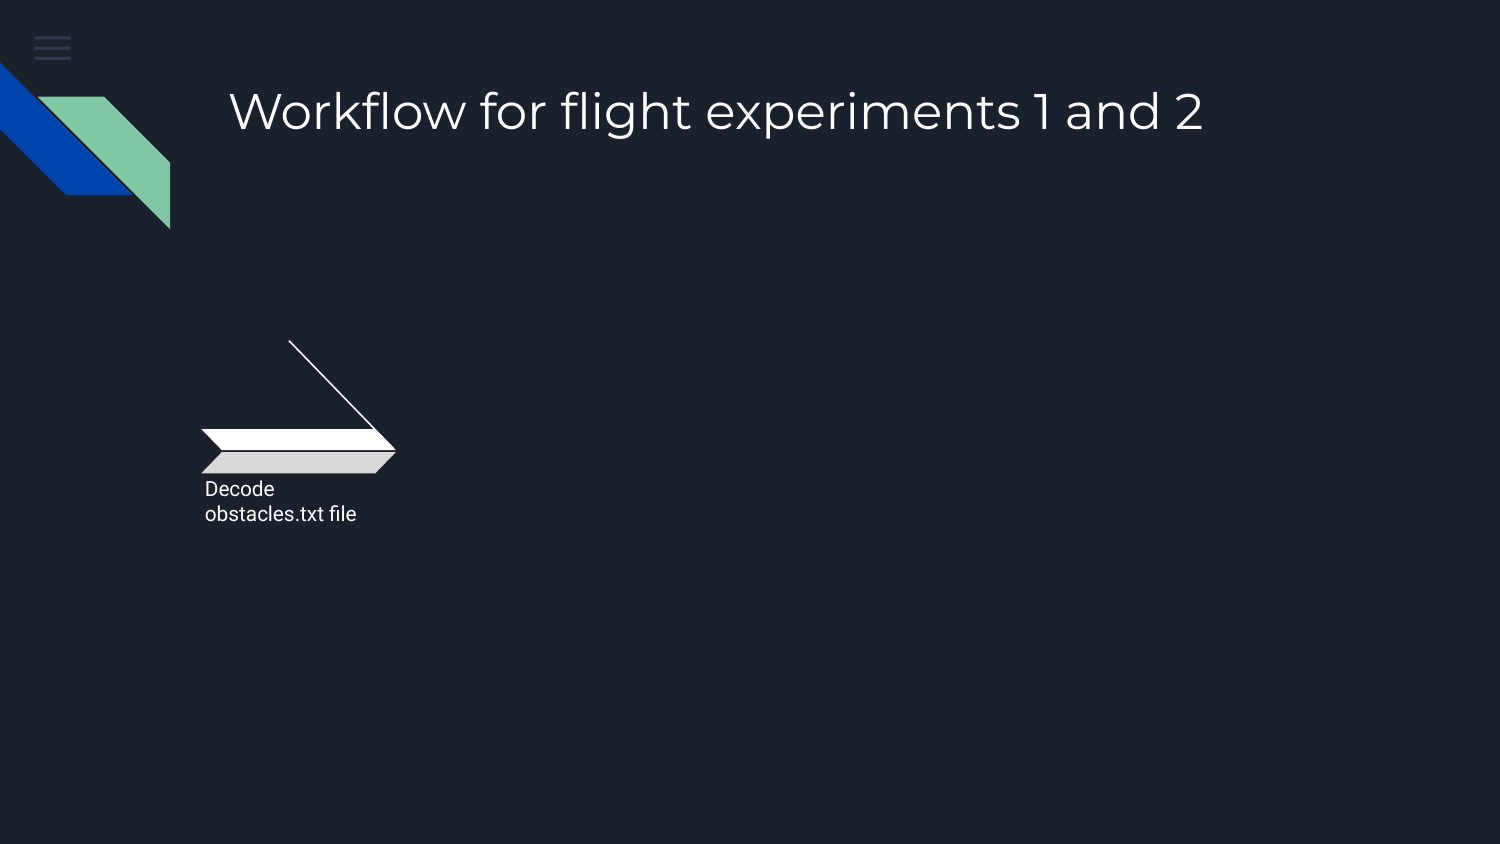

# Workflow for flight experiments 1 and 2

Decode obstacles.txt file